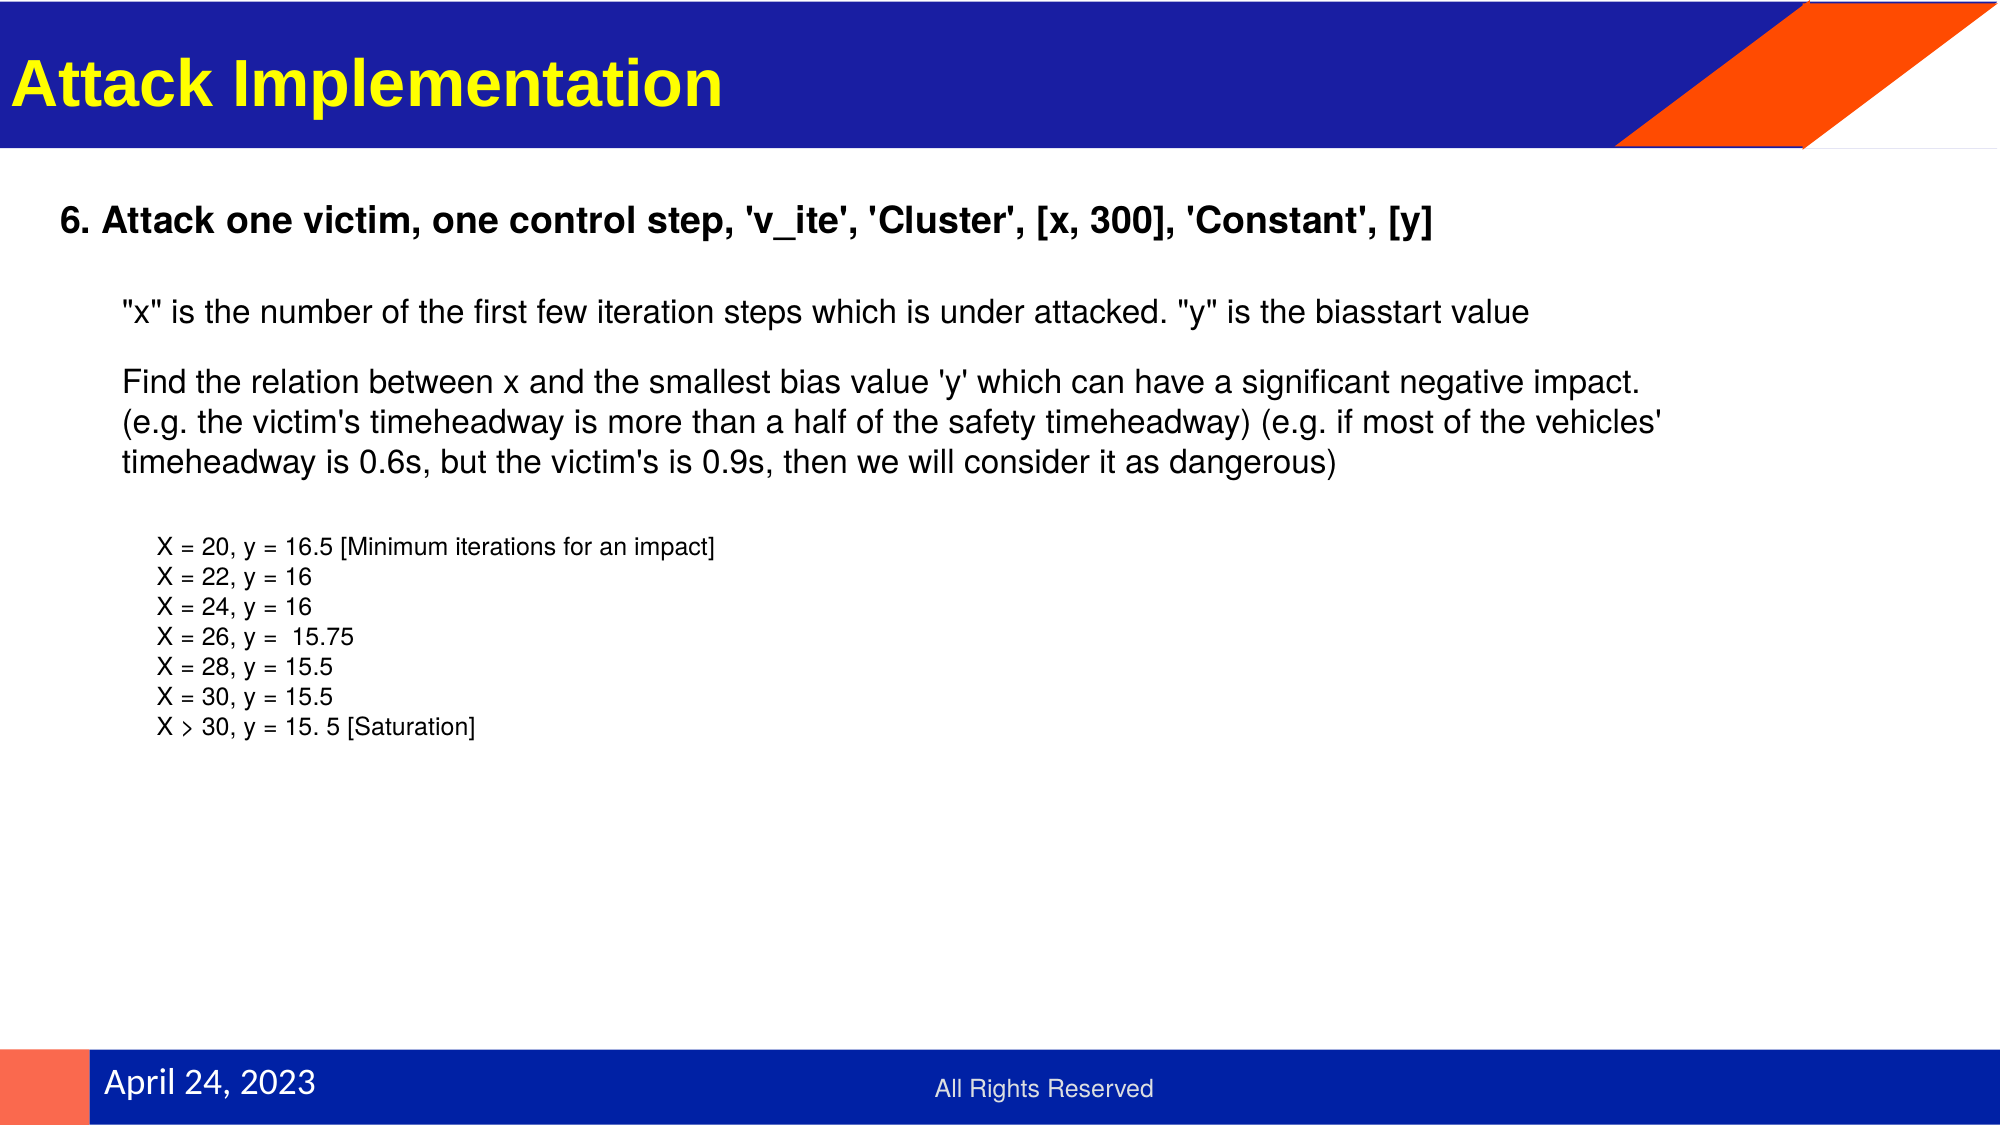

# Attack Implementation
6. Attack one victim, one control step, 'v_ite', 'Cluster', [x, 300], 'Constant', [y]
"x" is the number of the first few iteration steps which is under attacked. "y" is the biasstart value
Find the relation between x and the smallest bias value 'y' which can have a significant negative impact. (e.g. the victim's timeheadway is more than a half of the safety timeheadway) (e.g. if most of the vehicles' timeheadway is 0.6s, but the victim's is 0.9s, then we will consider it as dangerous)

X = 20, y = 16.5 [Minimum iterations for an impact]
X = 22, y = 16
X = 24, y = 16
X = 26, y =  15.75
X = 28, y = 15.5
X = 30, y = 15.5
X > 30, y = 15. 5 [Saturation]